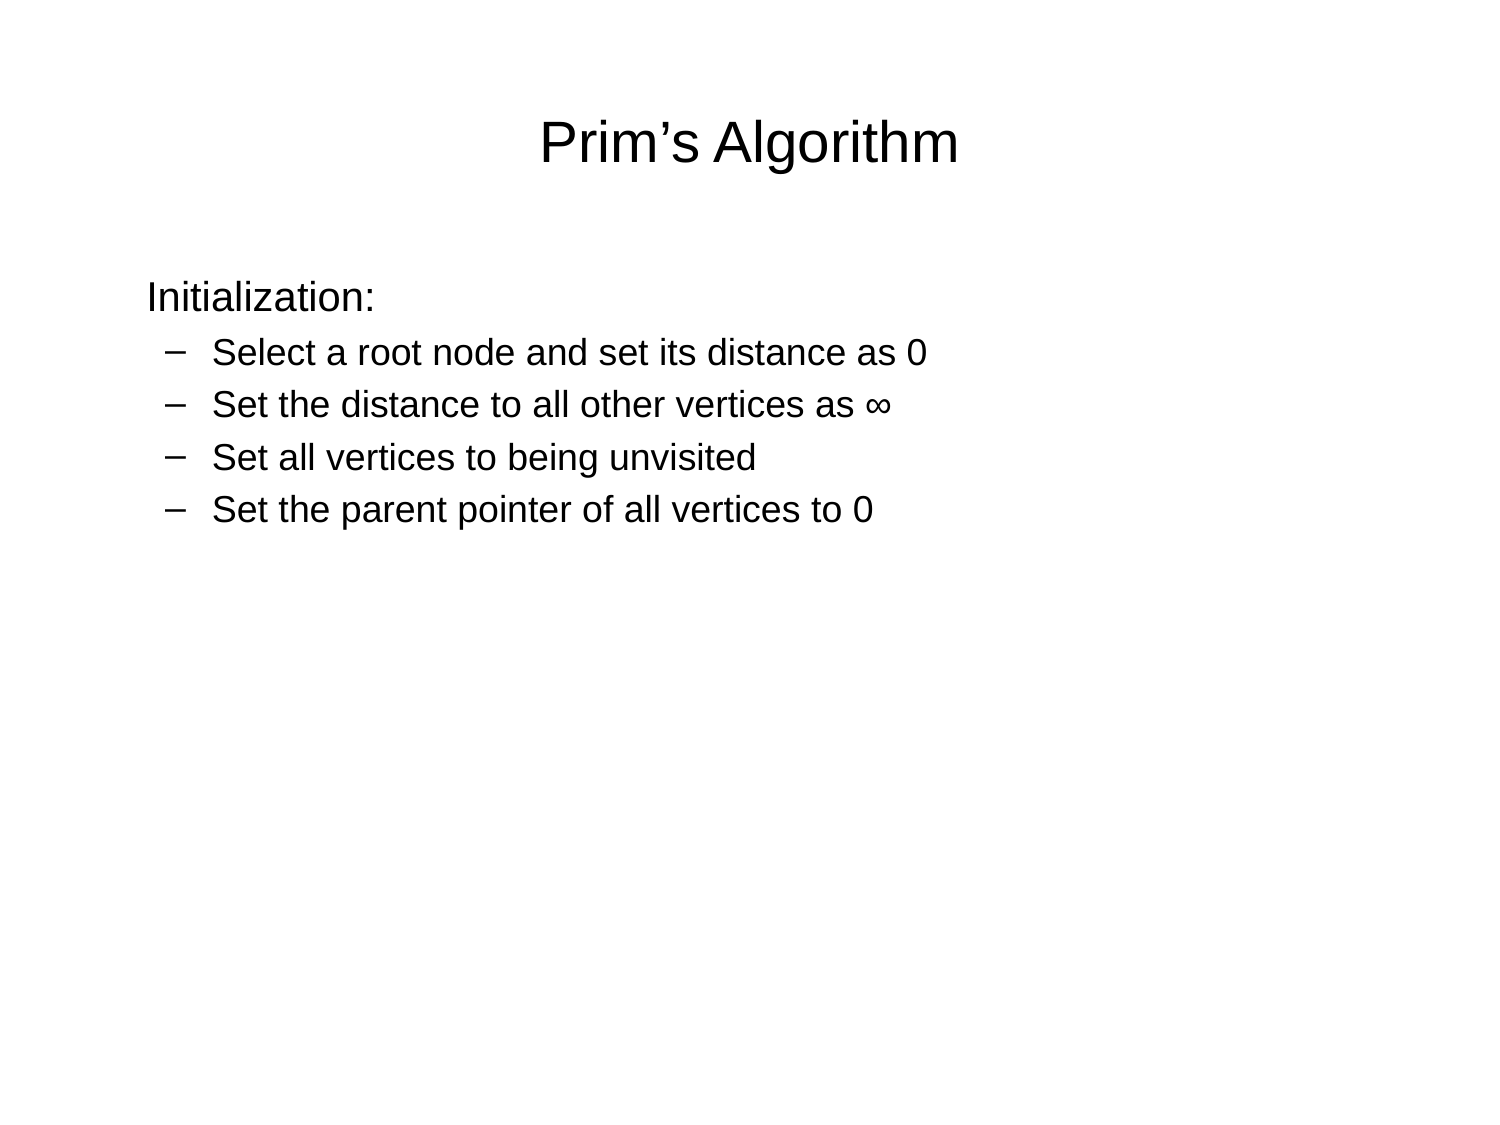

# Prim’s Algorithm
	Initialization:
Select a root node and set its distance as 0
Set the distance to all other vertices as ∞
Set all vertices to being unvisited
Set the parent pointer of all vertices to 0